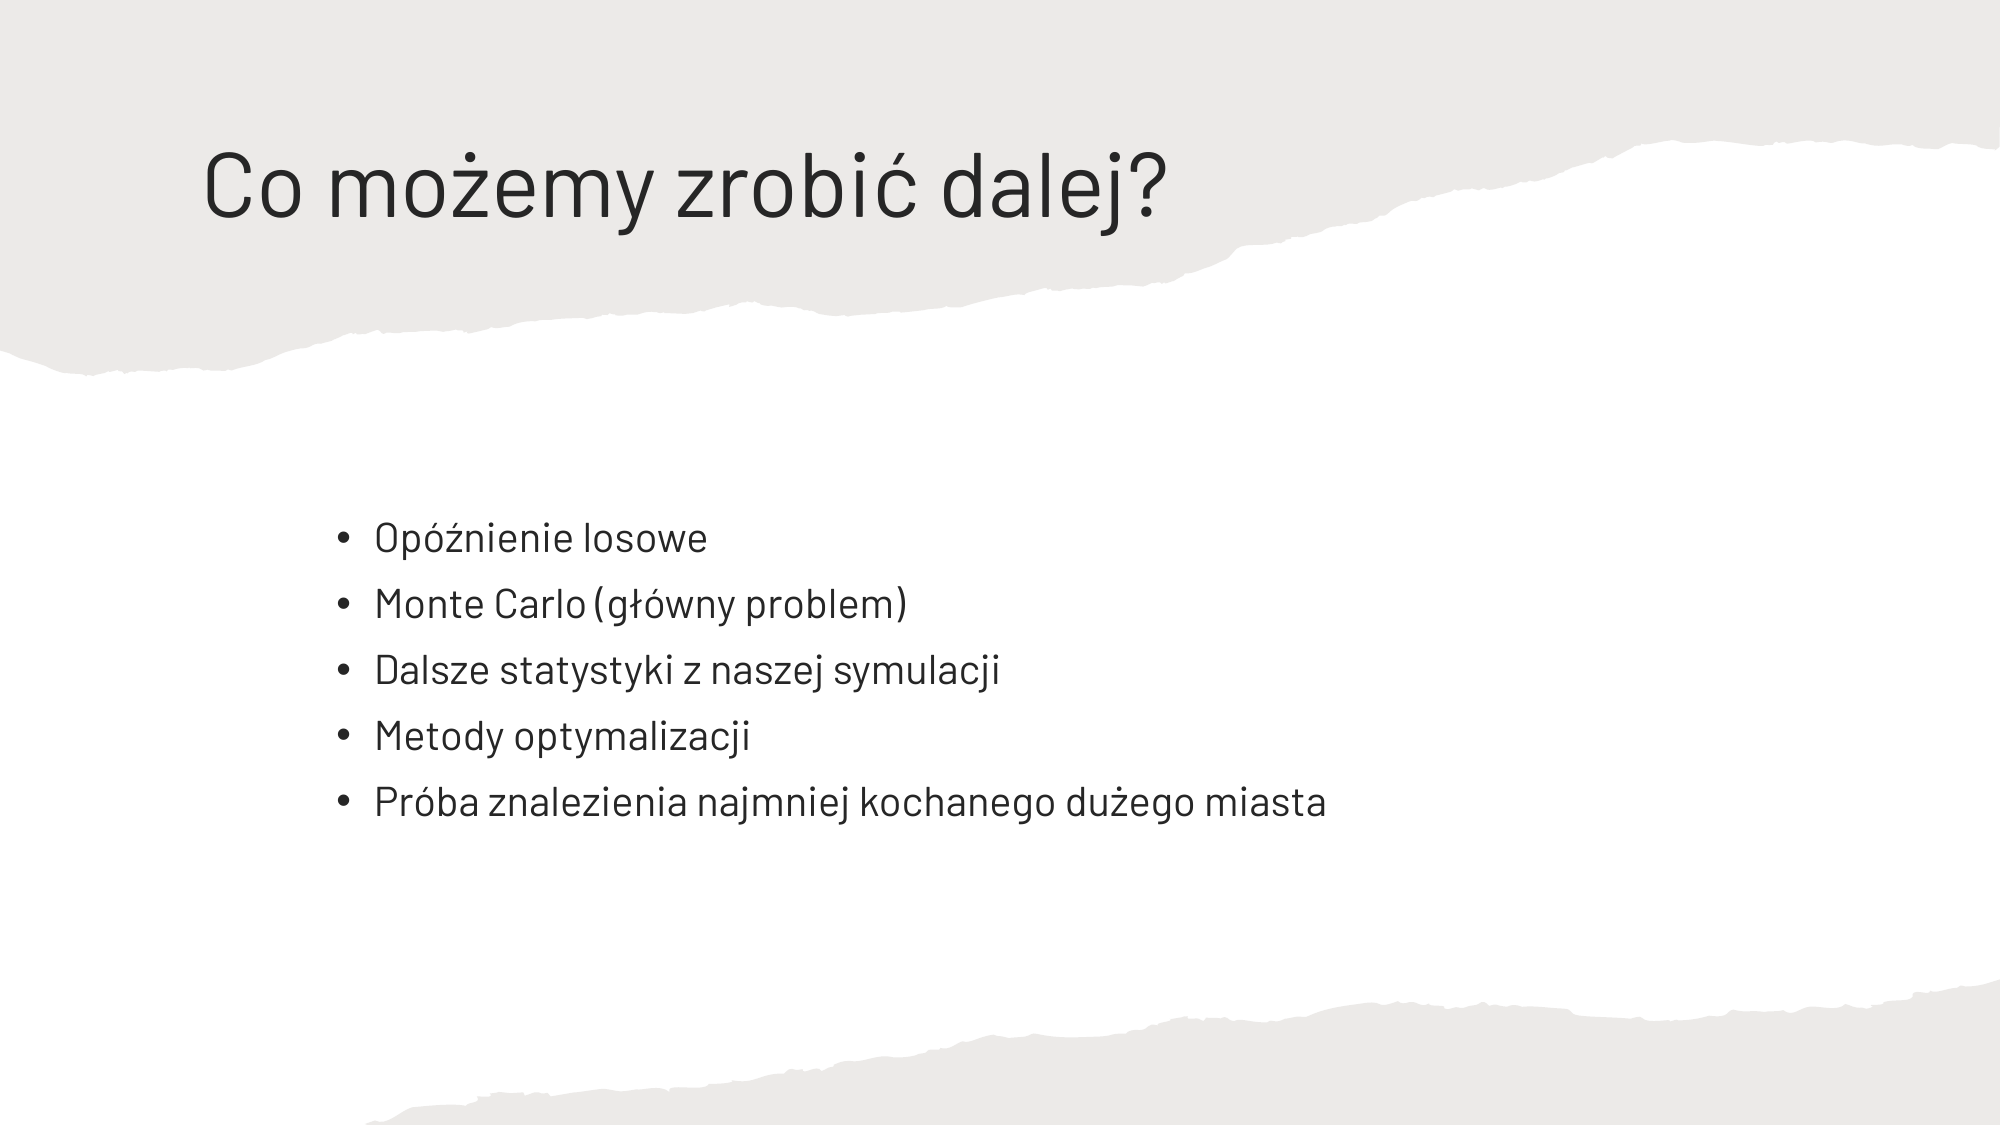

# Co możemy zrobić dalej?
Opóźnienie losowe
Monte Carlo (główny problem)
Dalsze statystyki z naszej symulacji
Metody optymalizacji
Próba znalezienia najmniej kochanego dużego miasta